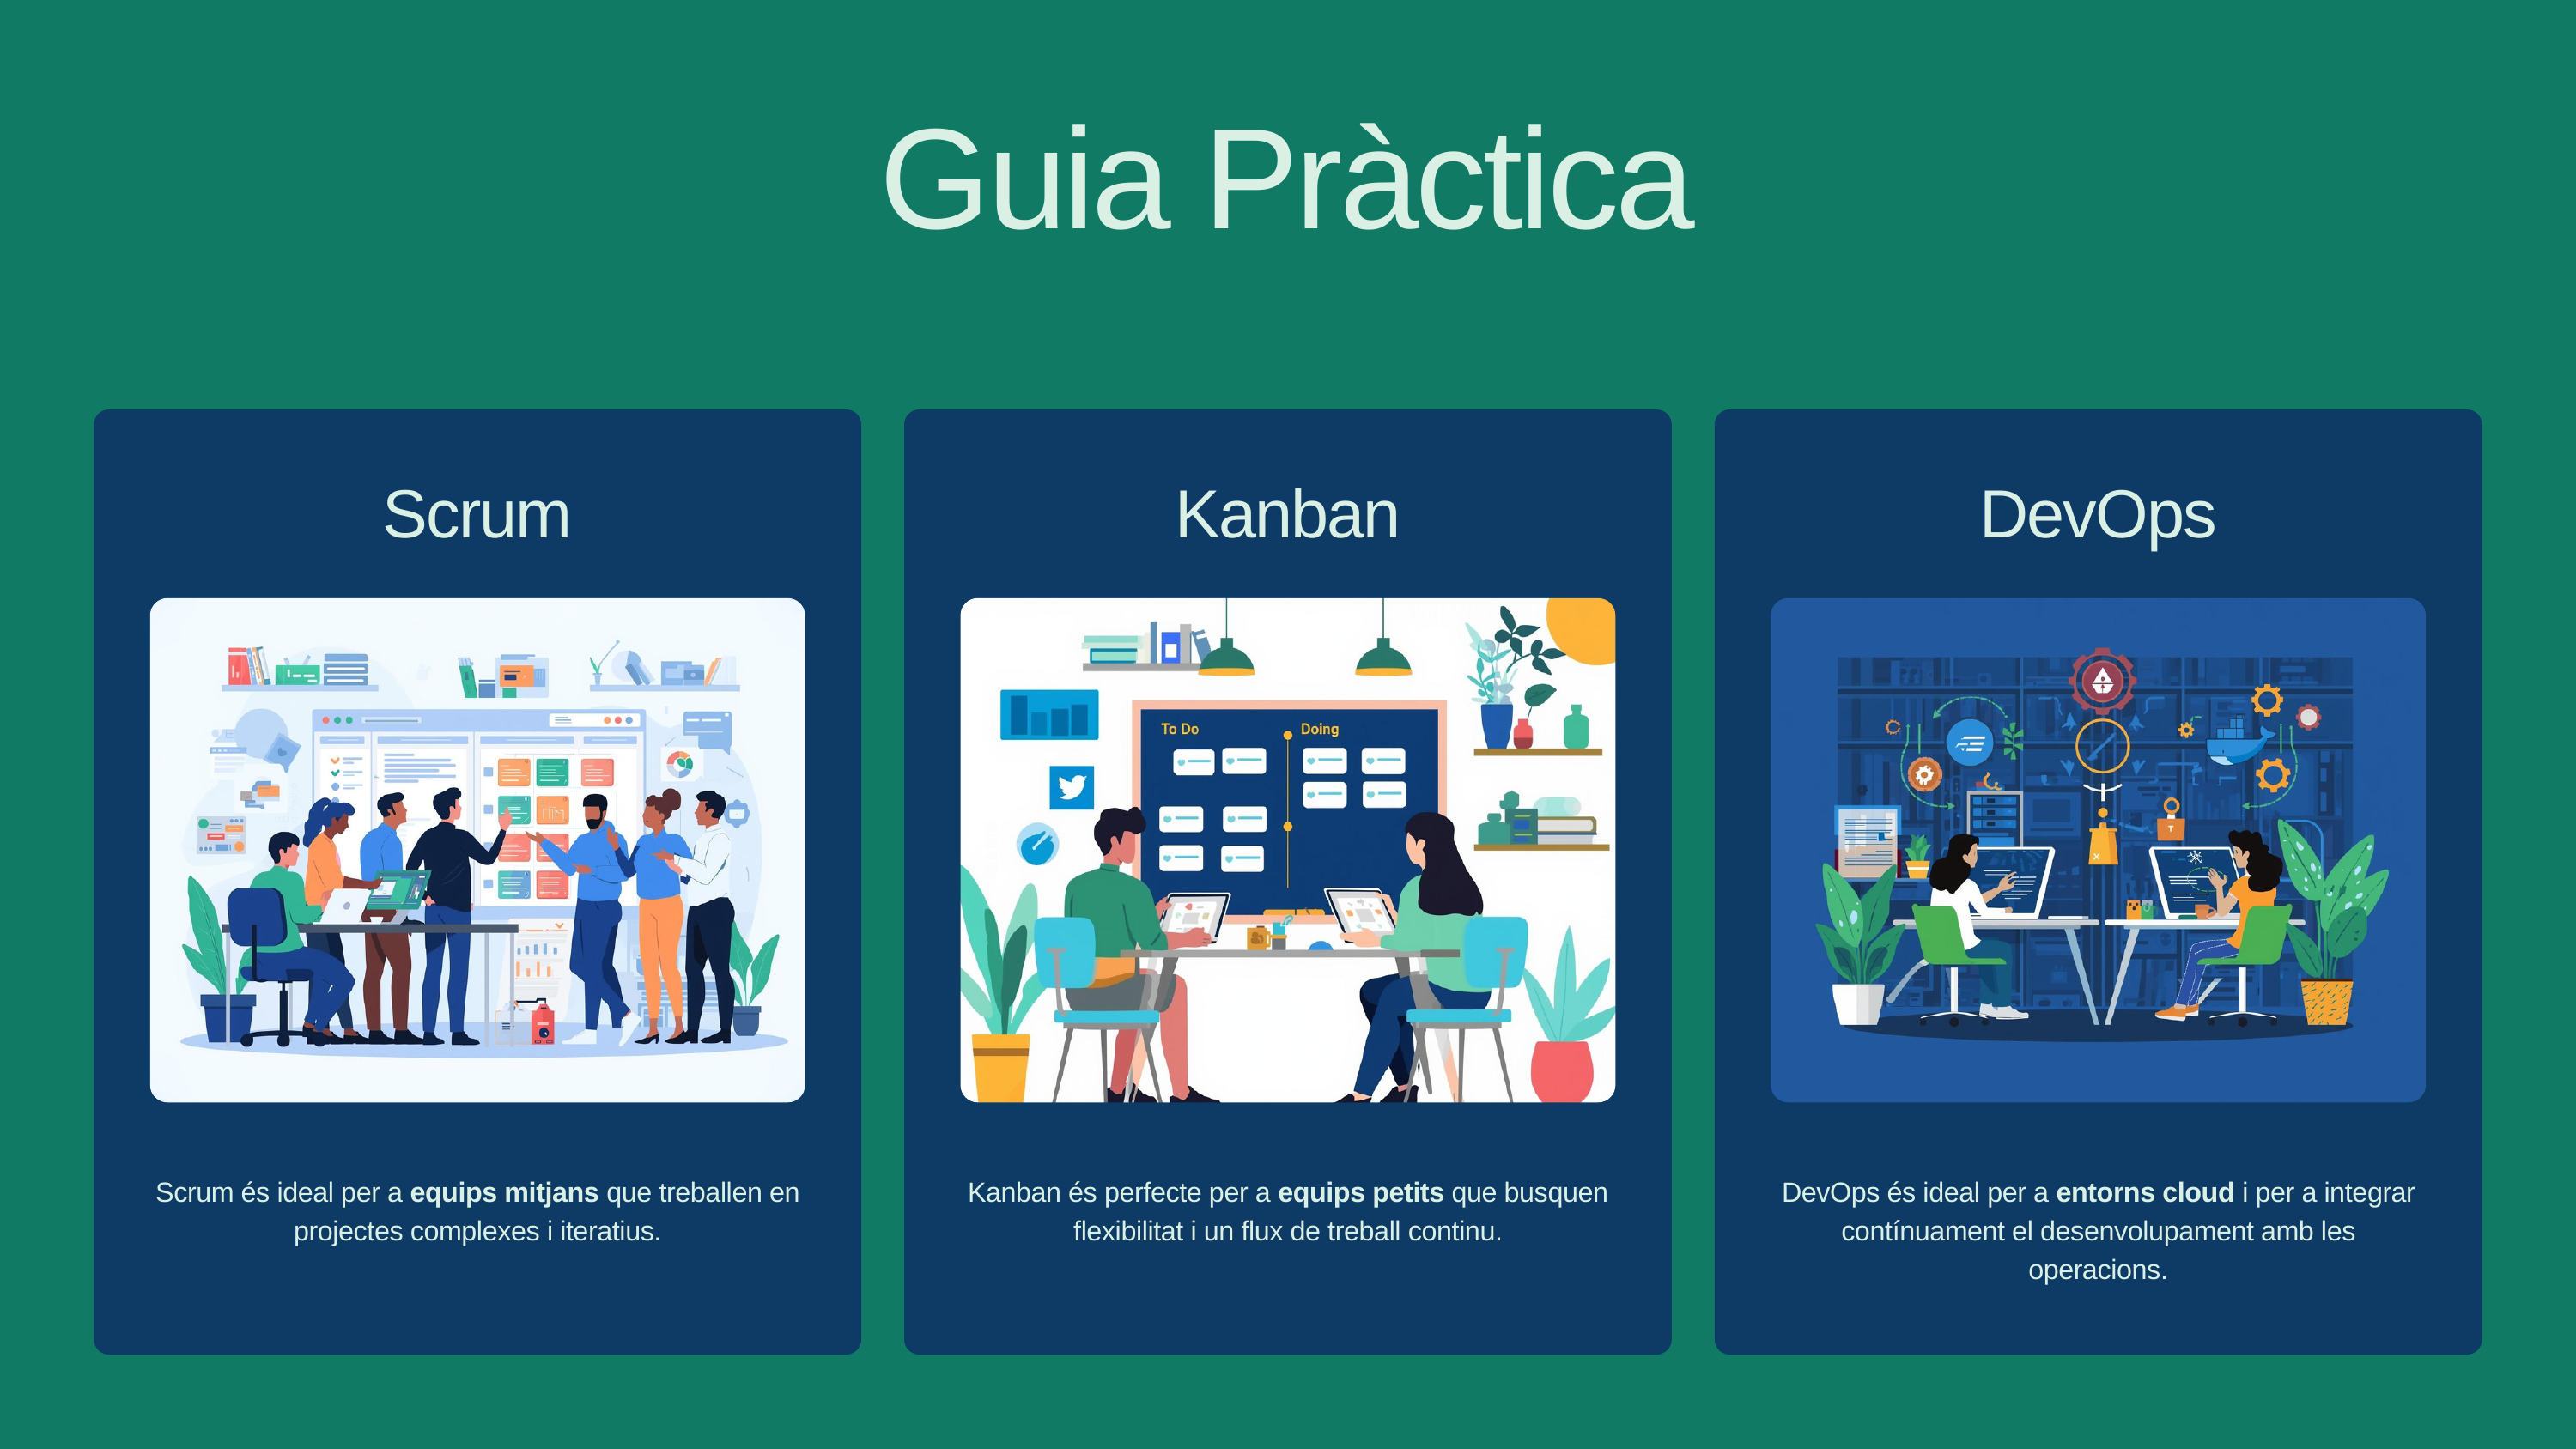

Guia Pràctica

Scrum
Kanban
DevOps

DevOps és ideal per a entorns cloud i per a integrar contínuament el desenvolupament amb les operacions.
Scrum és ideal per a equips mitjans que treballen en projectes complexes i iteratius.
Kanban és perfecte per a equips petits que busquen flexibilitat i un flux de treball continu.